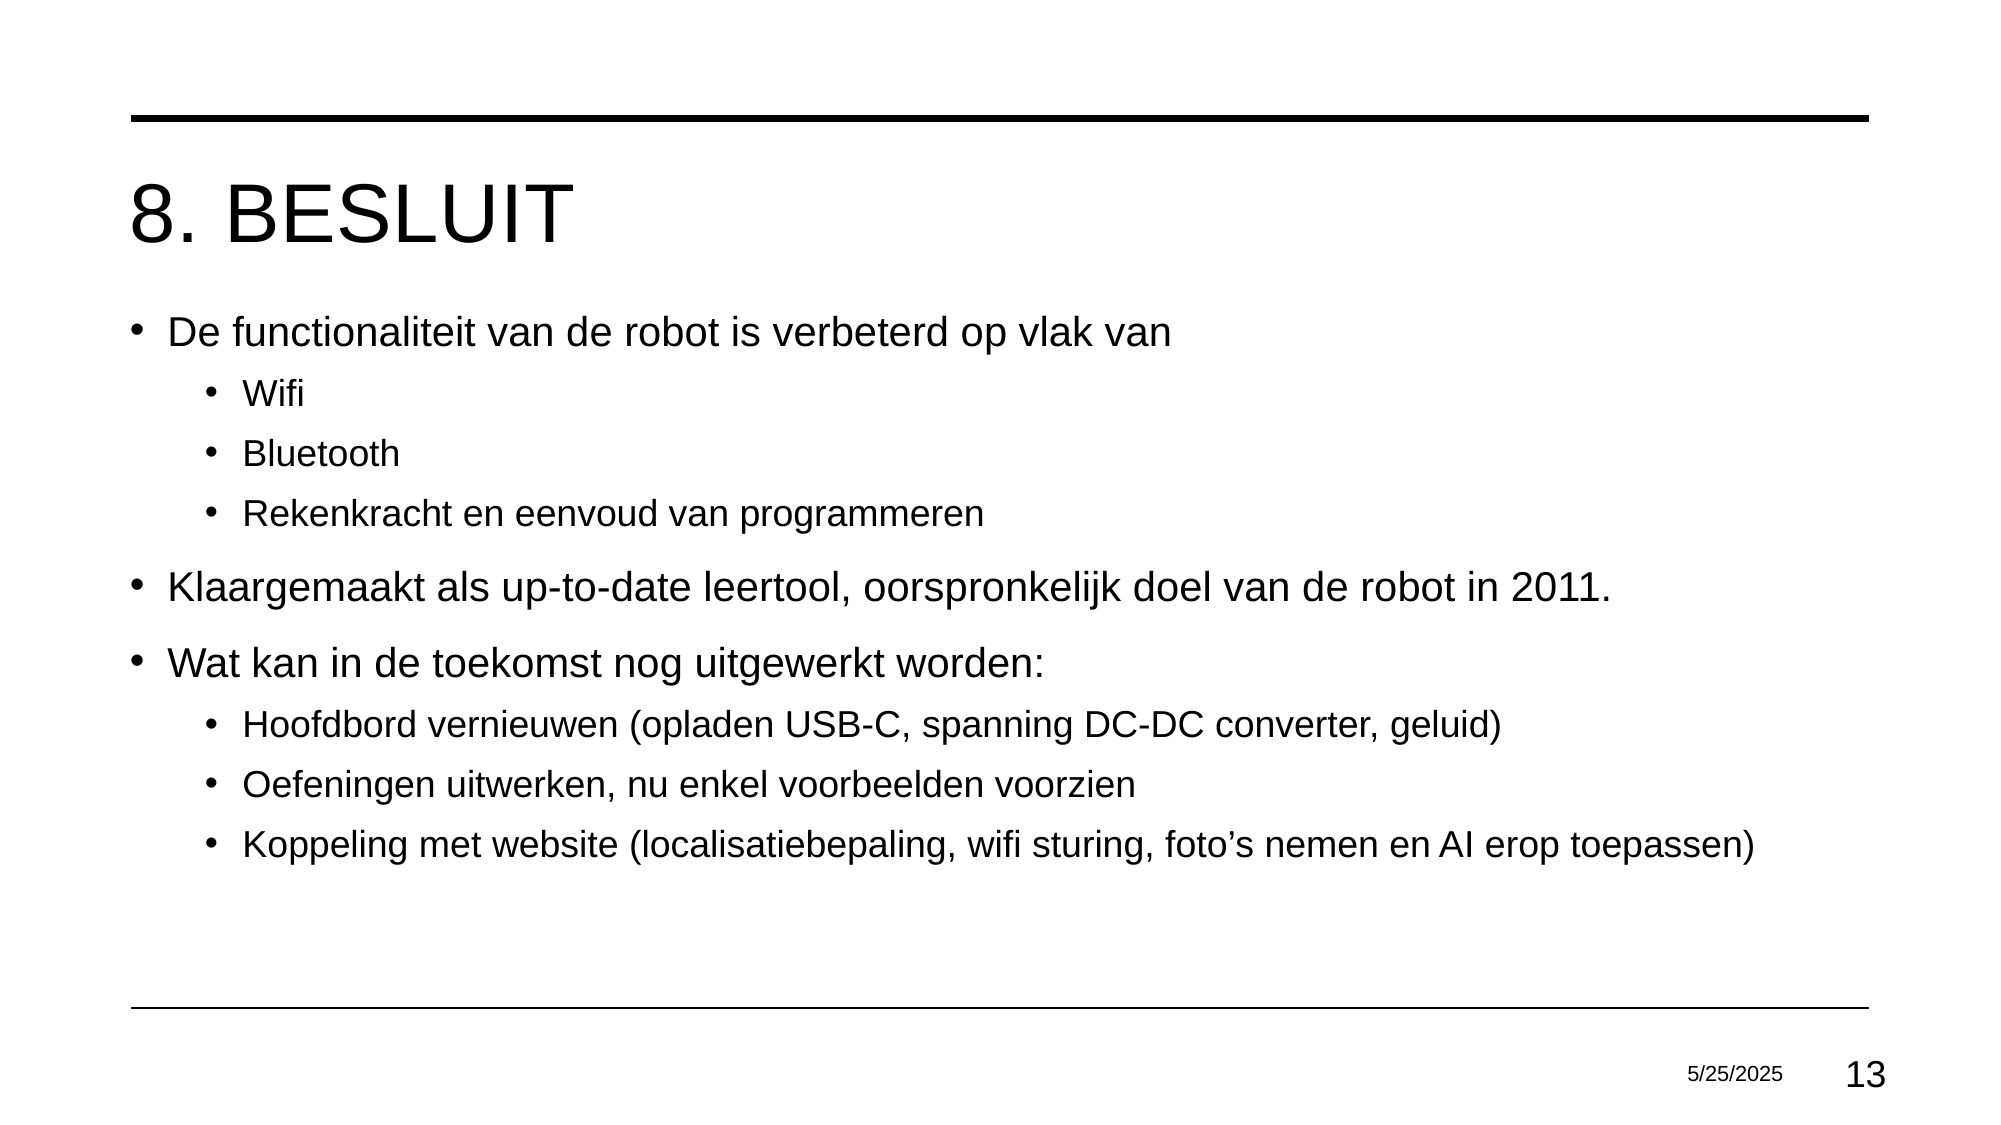

# 8. besluit
De functionaliteit van de robot is verbeterd op vlak van
Wifi
Bluetooth
Rekenkracht en eenvoud van programmeren
Klaargemaakt als up-to-date leertool, oorspronkelijk doel van de robot in 2011.
Wat kan in de toekomst nog uitgewerkt worden:
Hoofdbord vernieuwen (opladen USB-C, spanning DC-DC converter, geluid)
Oefeningen uitwerken, nu enkel voorbeelden voorzien
Koppeling met website (localisatiebepaling, wifi sturing, foto’s nemen en AI erop toepassen)

5/25/2025
13